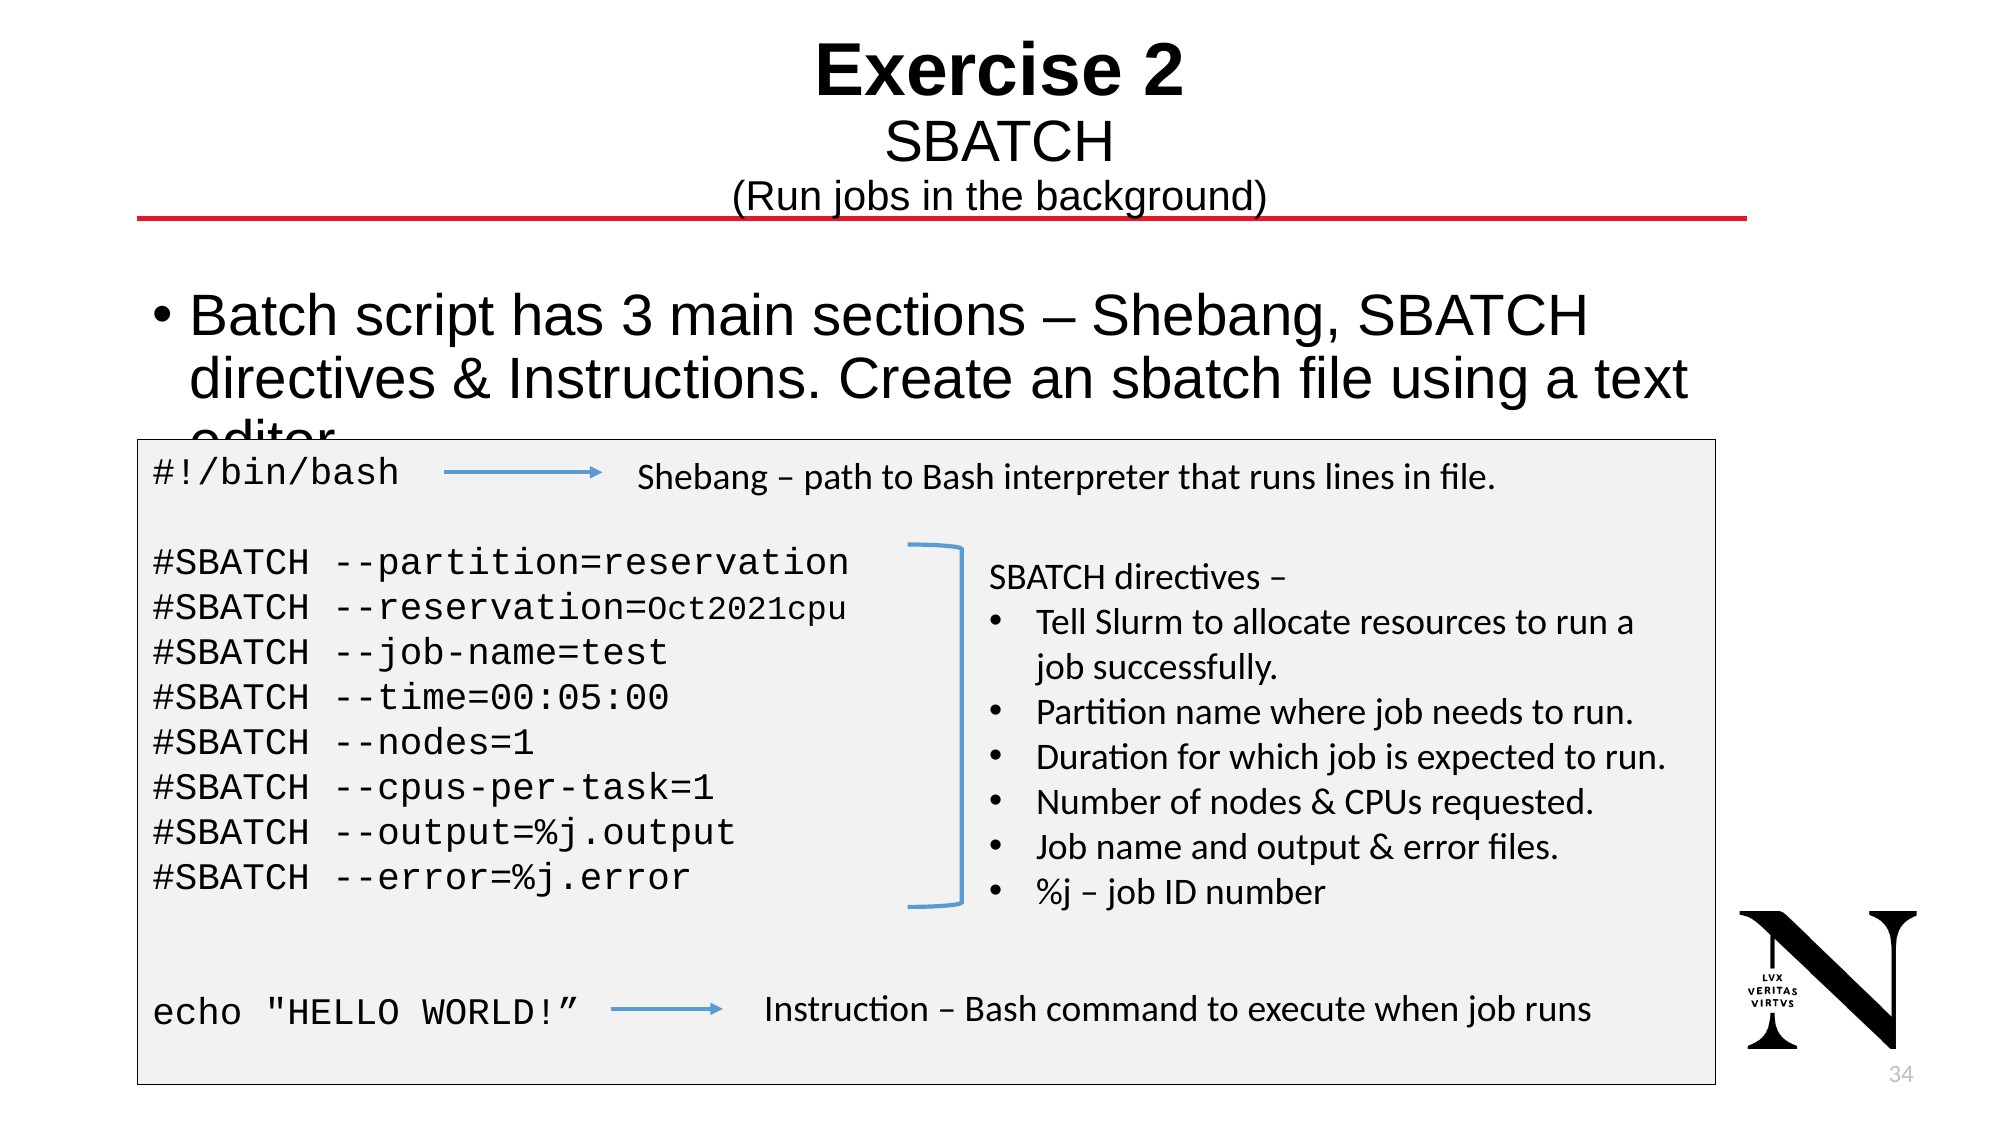

# Exercise 2 SBATCH (Run jobs in the background)
Batch script has 3 main sections – Shebang, SBATCH directives & Instructions. Create an sbatch file using a text editor.

#!/bin/bash

#SBATCH --partition=reservation
#SBATCH --reservation=Oct2021cpu
#SBATCH --job-name=test
#SBATCH --time=00:05:00
#SBATCH --nodes=1
#SBATCH --cpus-per-task=1
#SBATCH --output=%j.output
#SBATCH --error=%j.error

echo "HELLO WORLD!”

Shebang – path to Bash interpreter that runs lines in file.

SBATCH directives –
Tell Slurm to allocate resources to run a job successfully.
Partition name where job needs to run.
Duration for which job is expected to run.
Number of nodes & CPUs requested.
Job name and output & error files.
%j – job ID number
Instruction – Bash command to execute when job runs
34